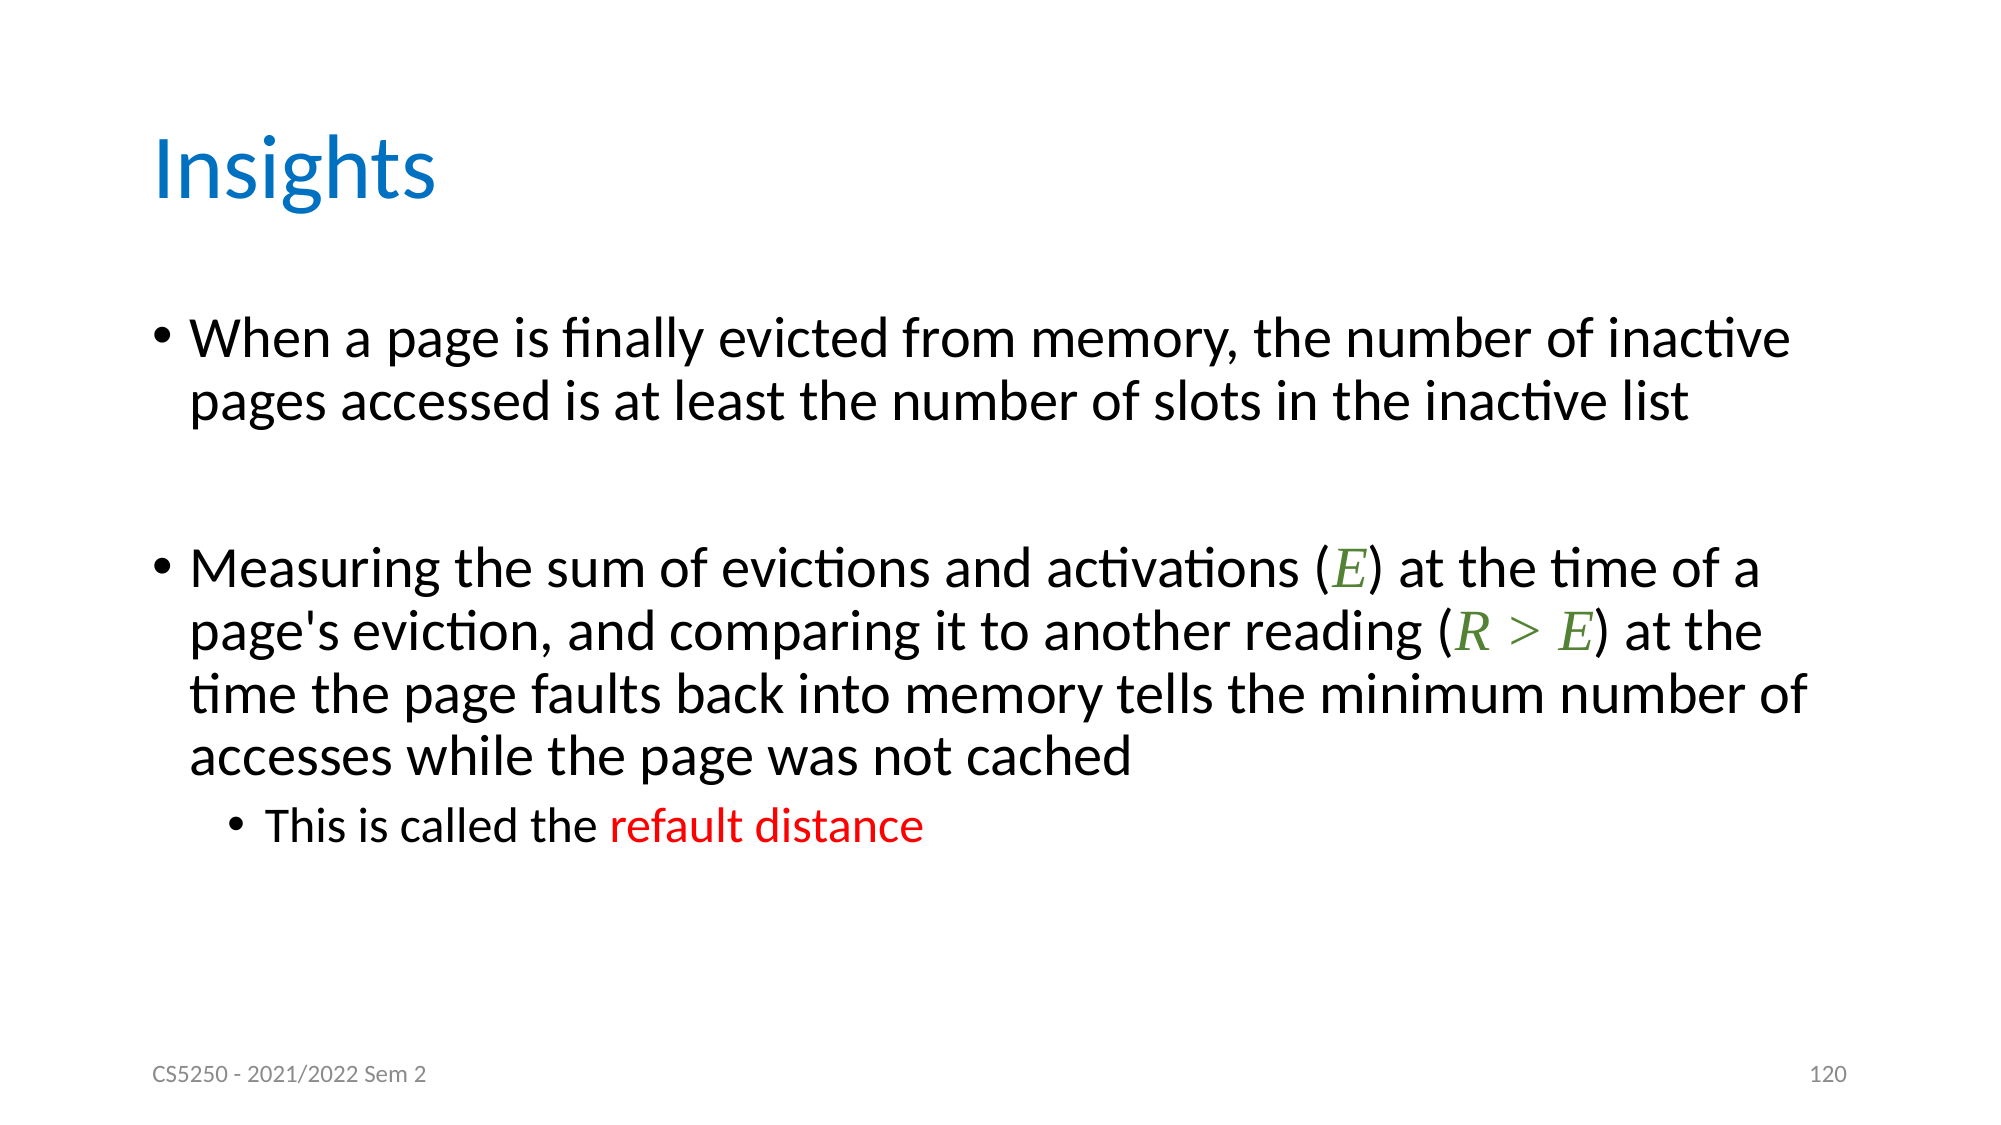

# Insights
When a page is finally evicted from memory, the number of inactive pages accessed is at least the number of slots in the inactive list

Measuring the sum of evictions and activations (E) at the time of a page's eviction, and comparing it to another reading (R > E) at the time the page faults back into memory tells the minimum number of accesses while the page was not cached
This is called the refault distance
CS5250 - 2021/2022 Sem 2
120